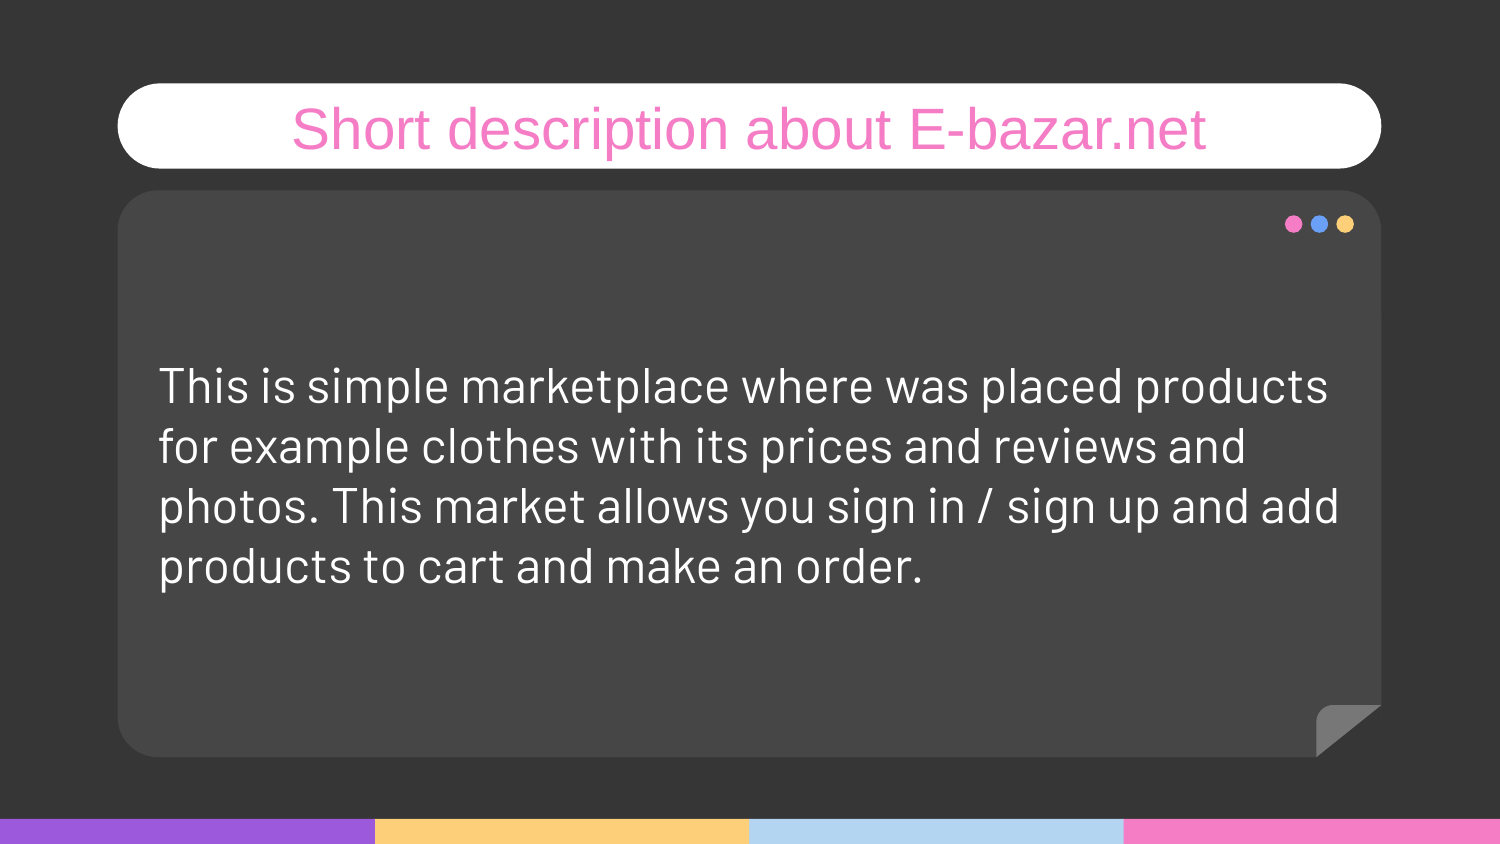

# Short description about E-bazar.net
This is simple marketplace where was placed products for example clothes with its prices and reviews and photos. This market allows you sign in / sign up and add products to cart and make an order.